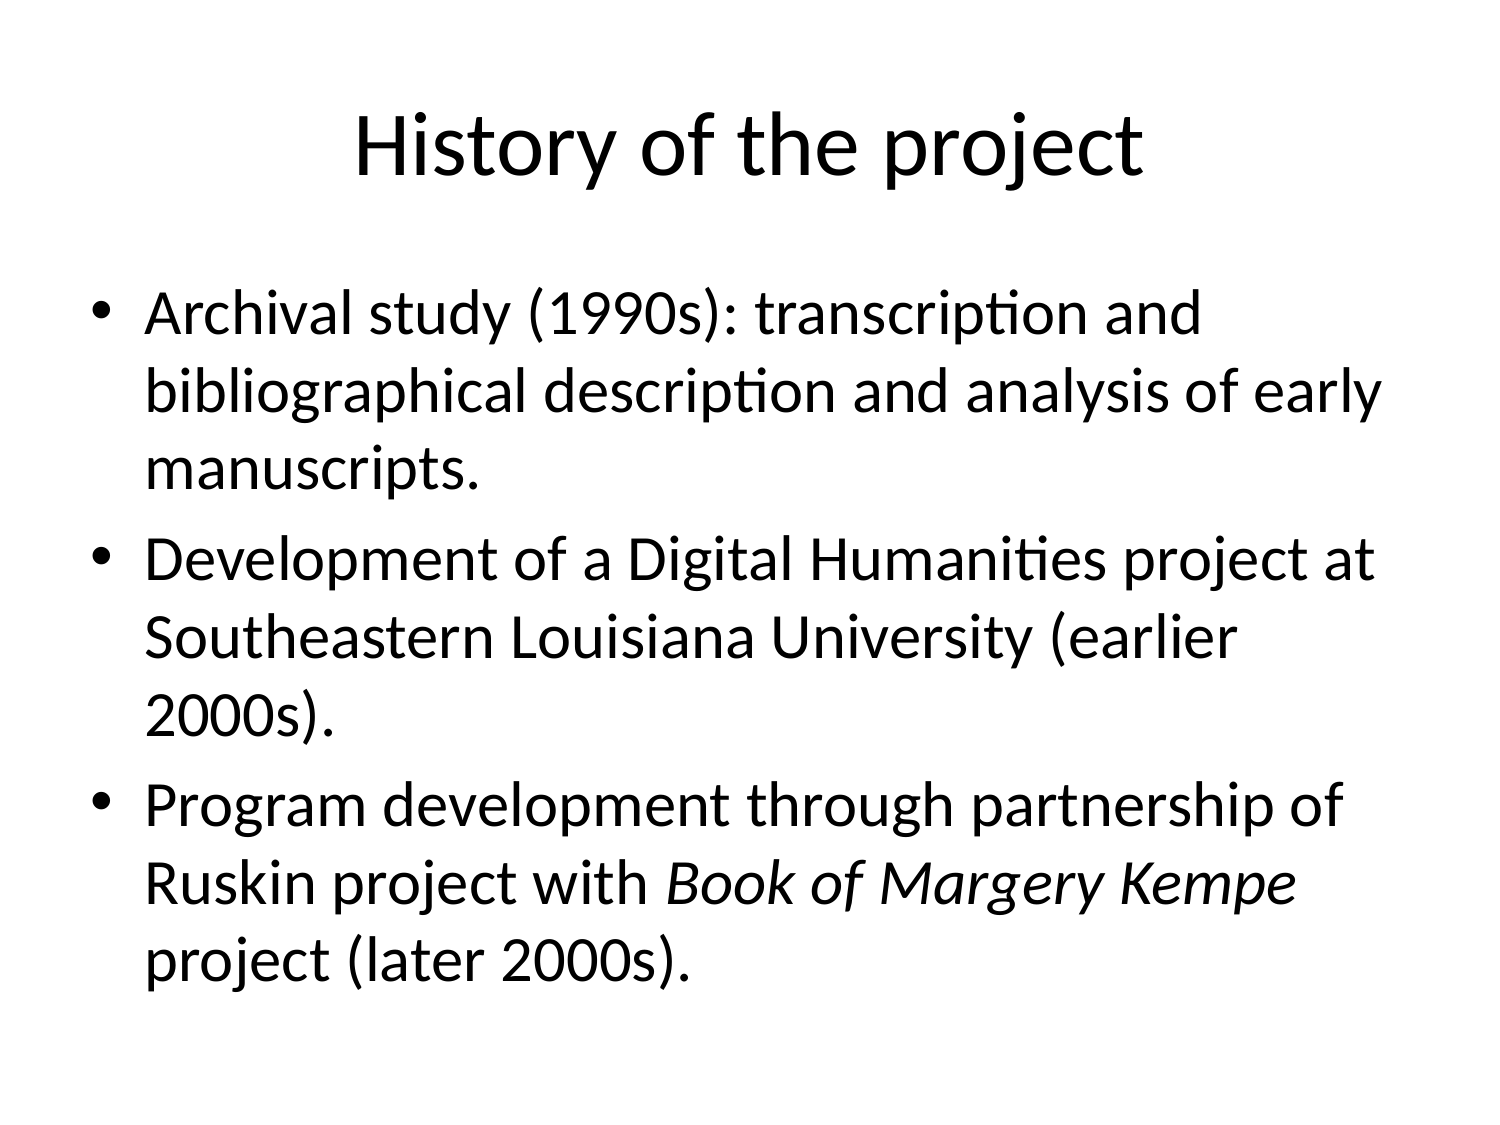

# History of the project
Archival study (1990s): transcription and bibliographical description and analysis of early manuscripts.
Development of a Digital Humanities project at Southeastern Louisiana University (earlier 2000s).
Program development through partnership of Ruskin project with Book of Margery Kempe project (later 2000s).